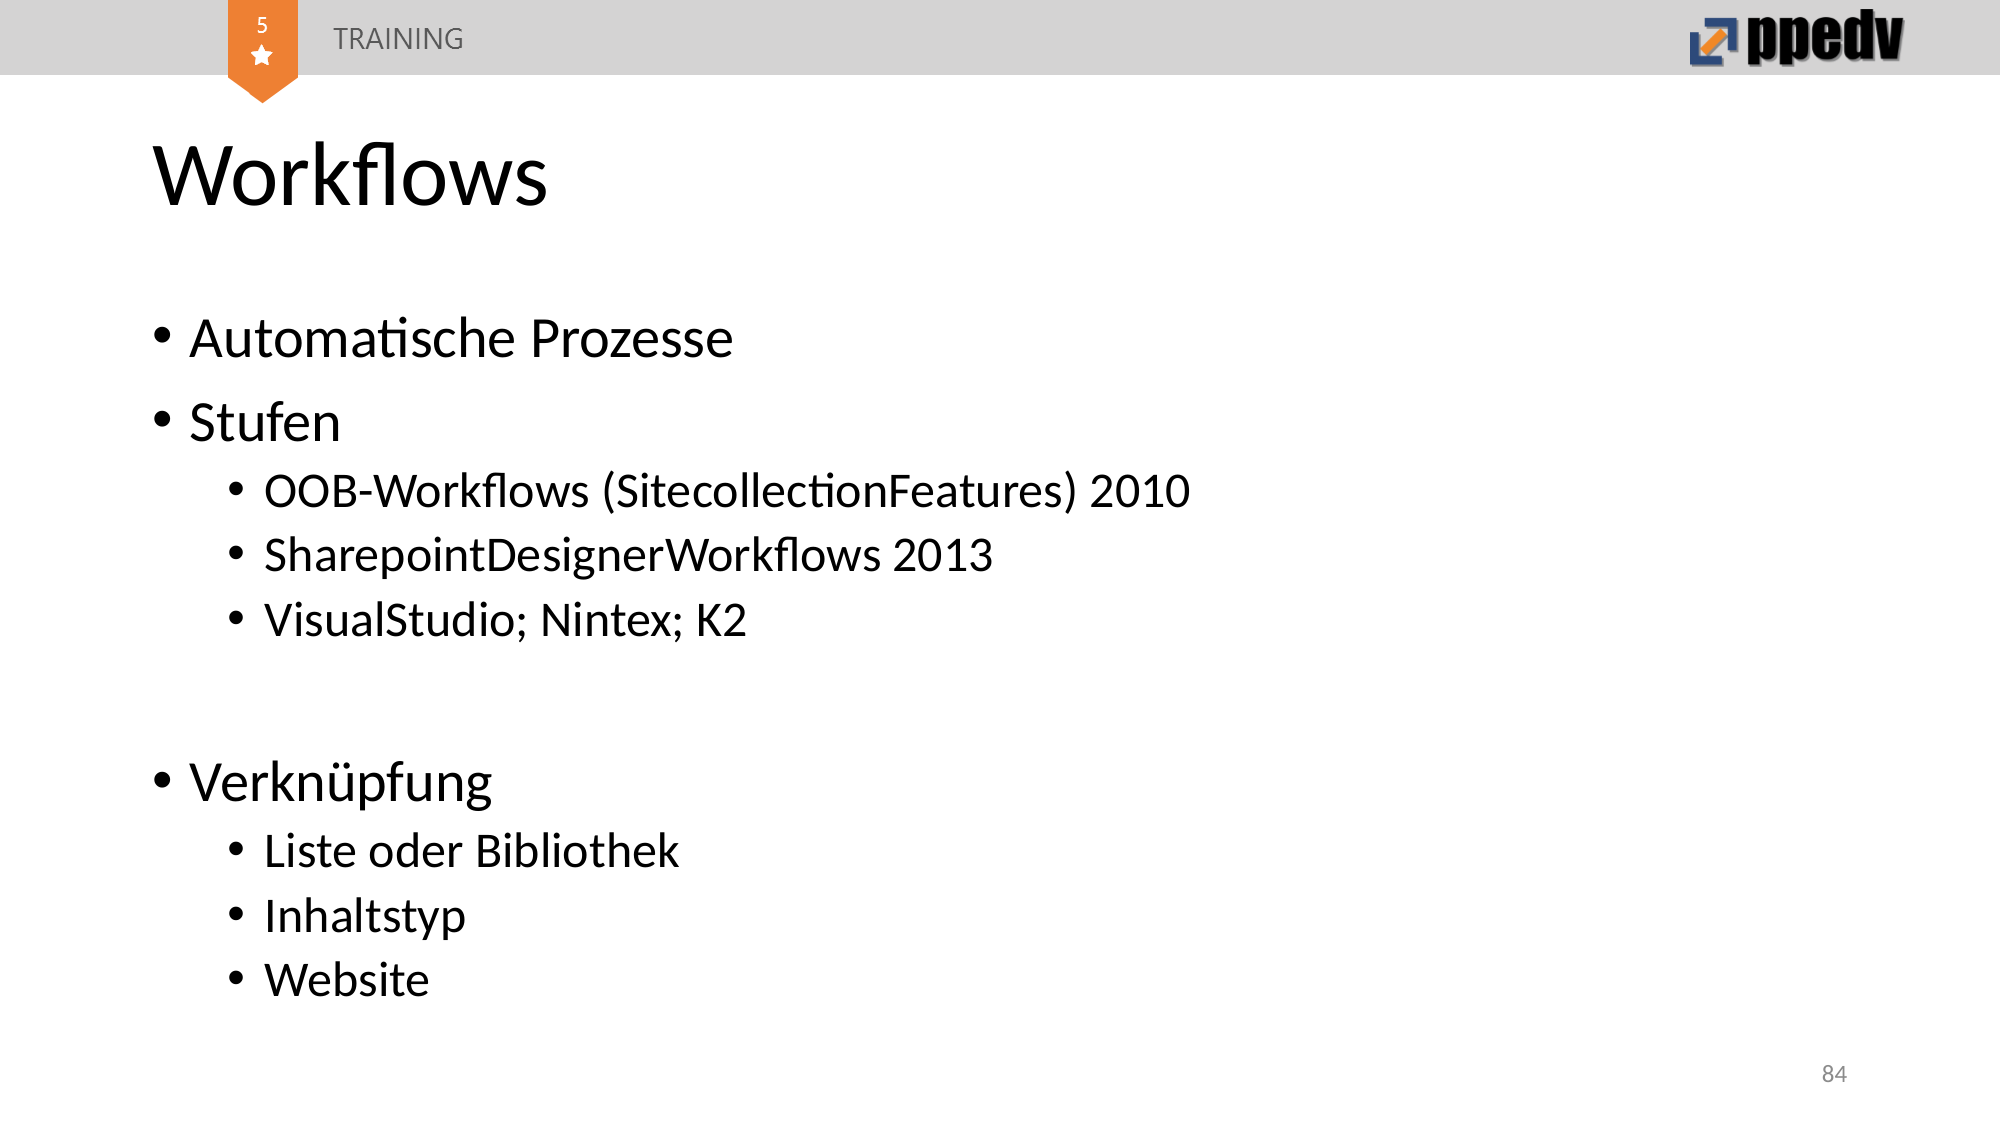

# Workflows
Automatische Prozesse
Stufen
OOB-Workflows (SitecollectionFeatures) 2010
SharepointDesignerWorkflows 2013
VisualStudio; Nintex; K2

Verknüpfung
Liste oder Bibliothek
Inhaltstyp
Website
84